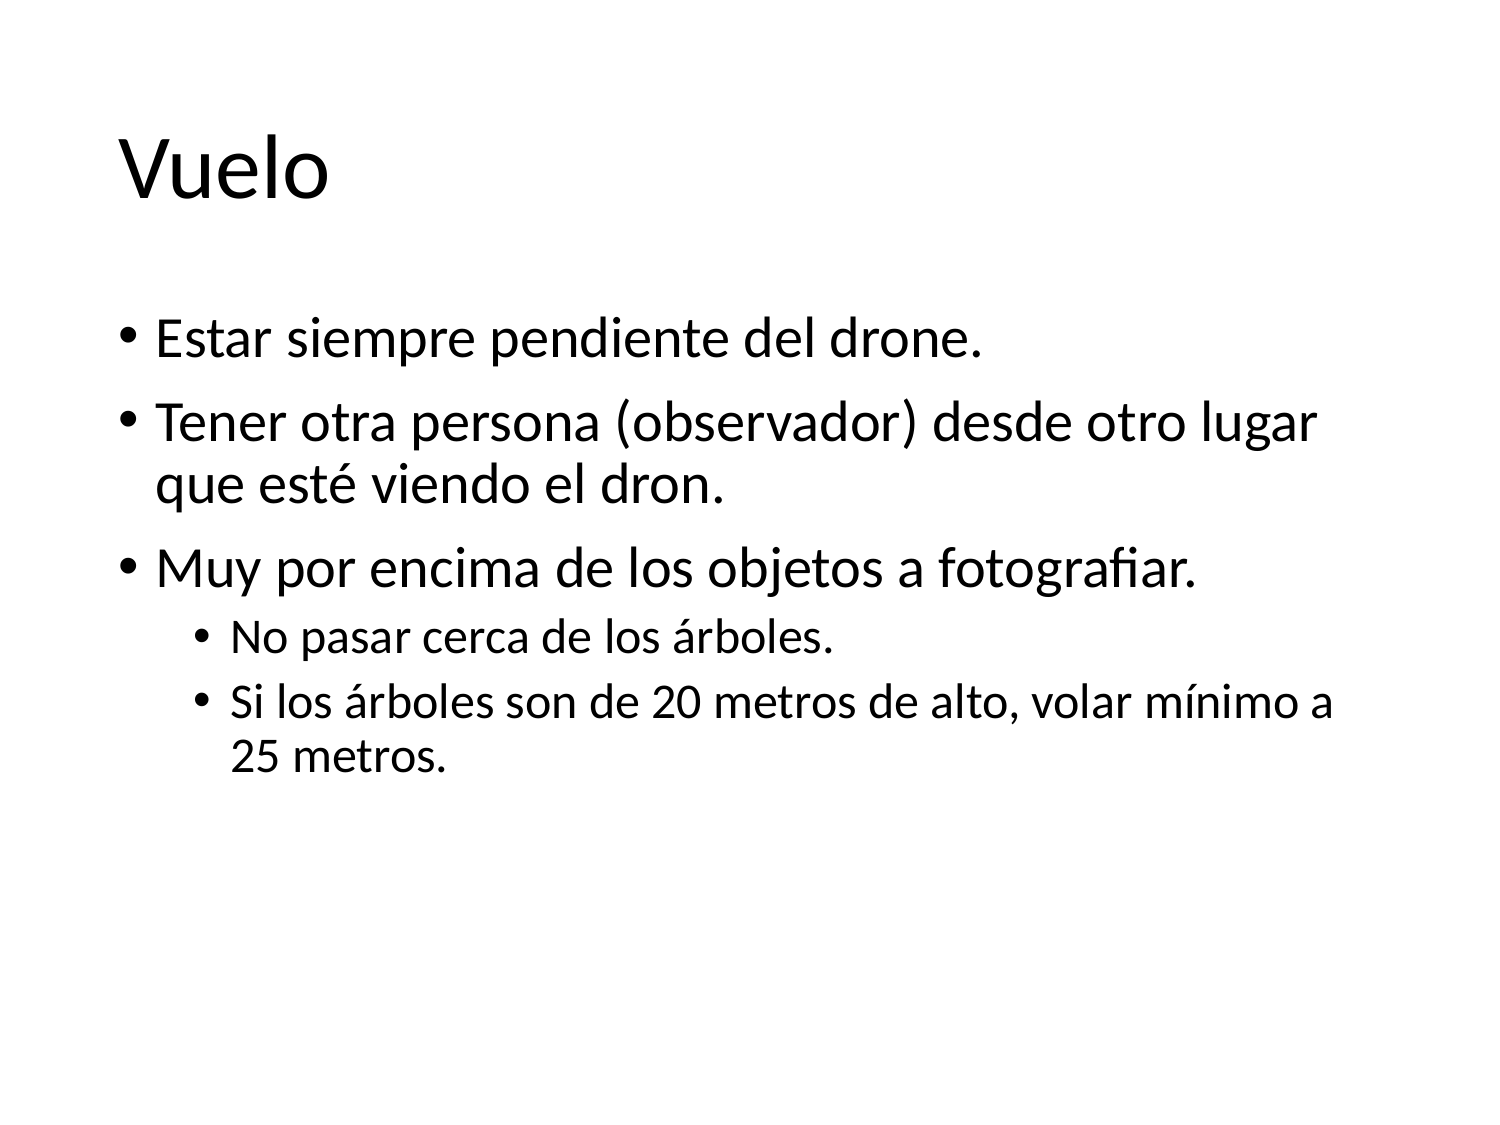

# Vuelo
Estar siempre pendiente del drone.
Tener otra persona (observador) desde otro lugar que esté viendo el dron.
Muy por encima de los objetos a fotografiar.
No pasar cerca de los árboles.
Si los árboles son de 20 metros de alto, volar mínimo a 25 metros.